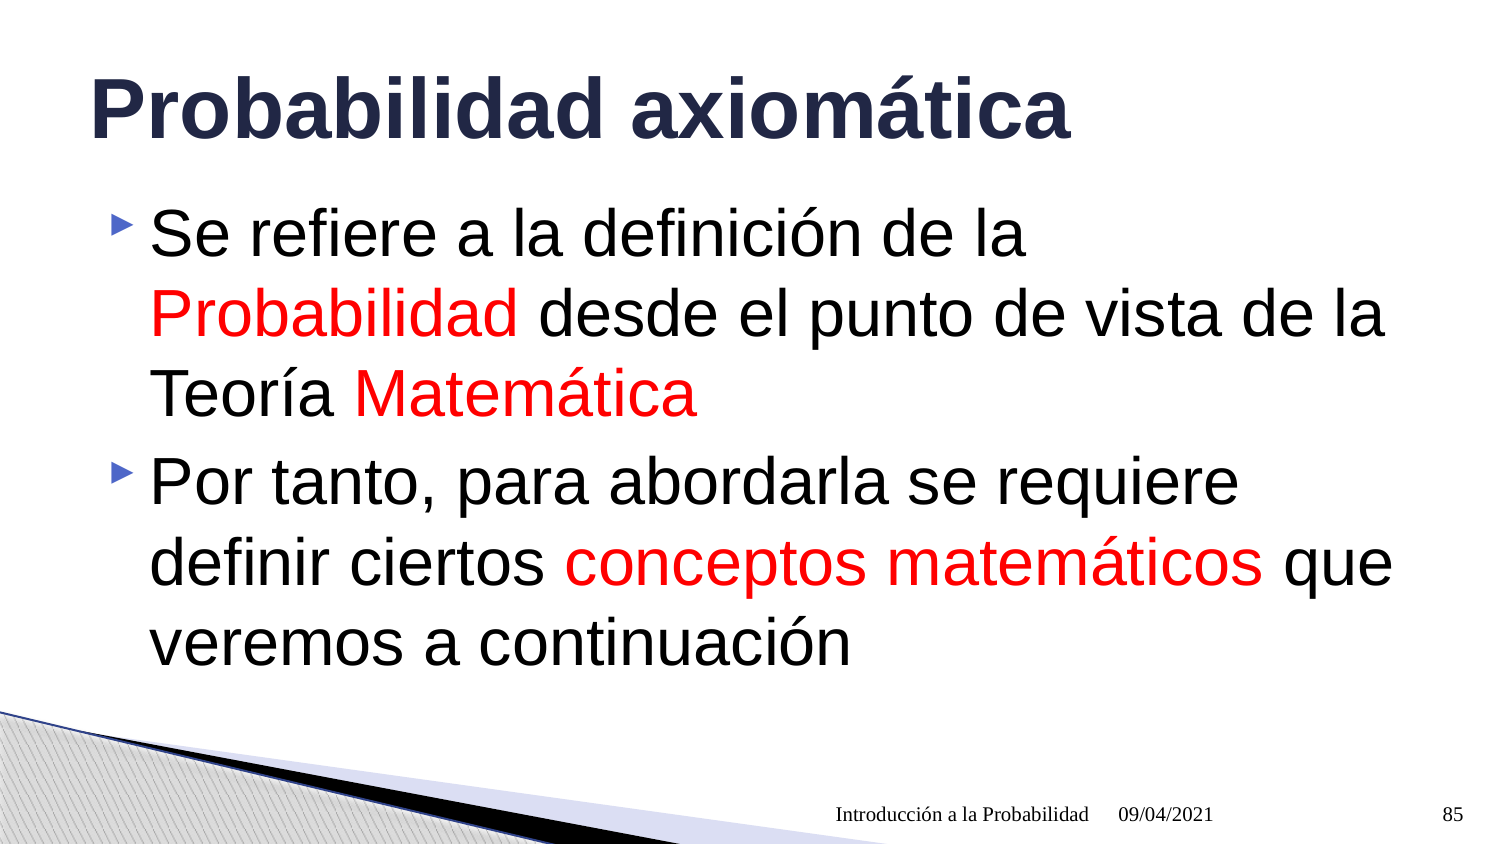

# Probabilidad axiomática
Se refiere a la definición de la Probabilidad desde el punto de vista de la Teoría Matemática
Por tanto, para abordarla se requiere definir ciertos conceptos matemáticos que veremos a continuación
Introducción a la Probabilidad
09/04/2021
85